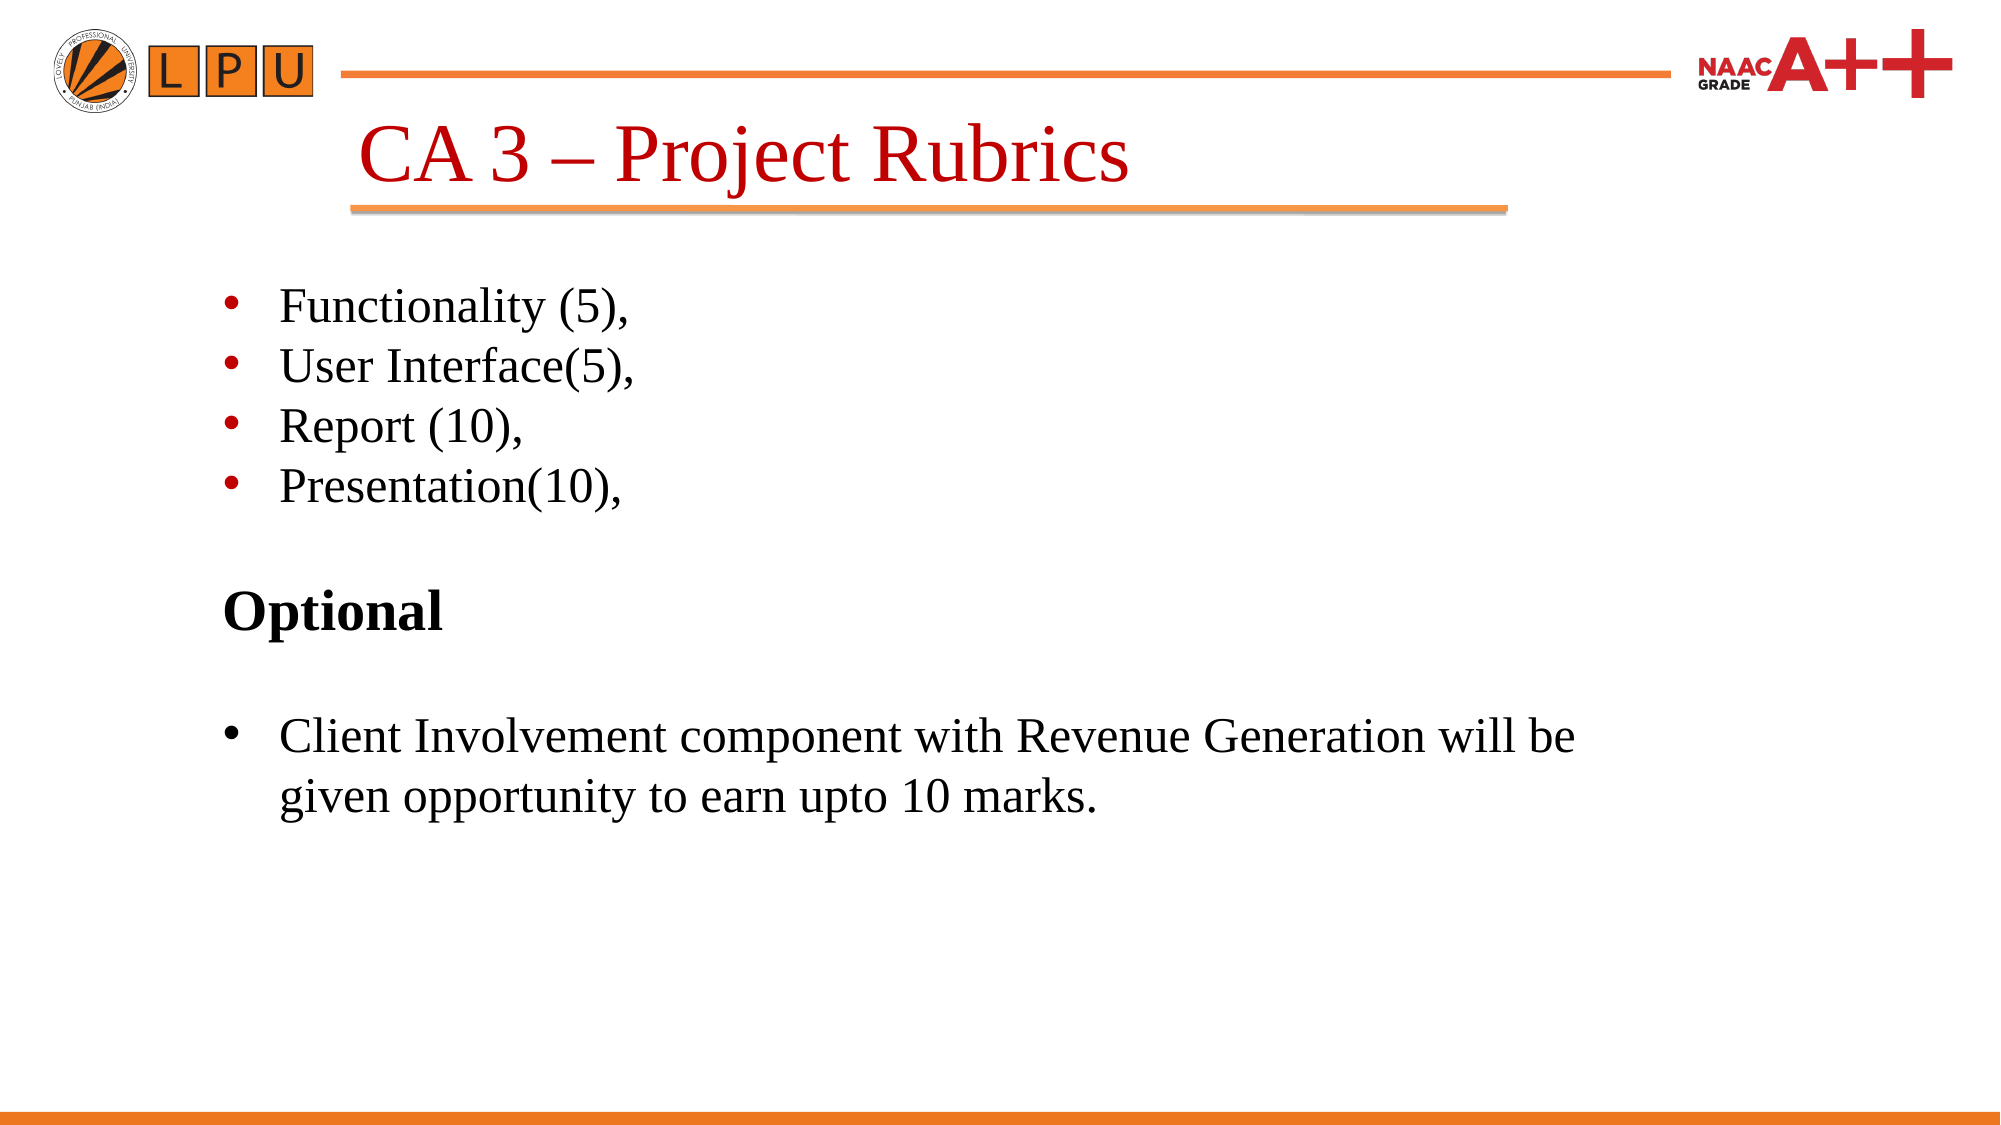

CA 3 – Project Rubrics

Functionality (5),
User Interface(5),
Report (10),
Presentation(10),

Optional

Client Involvement component with Revenue Generation will be given opportunity to earn upto 10 marks.